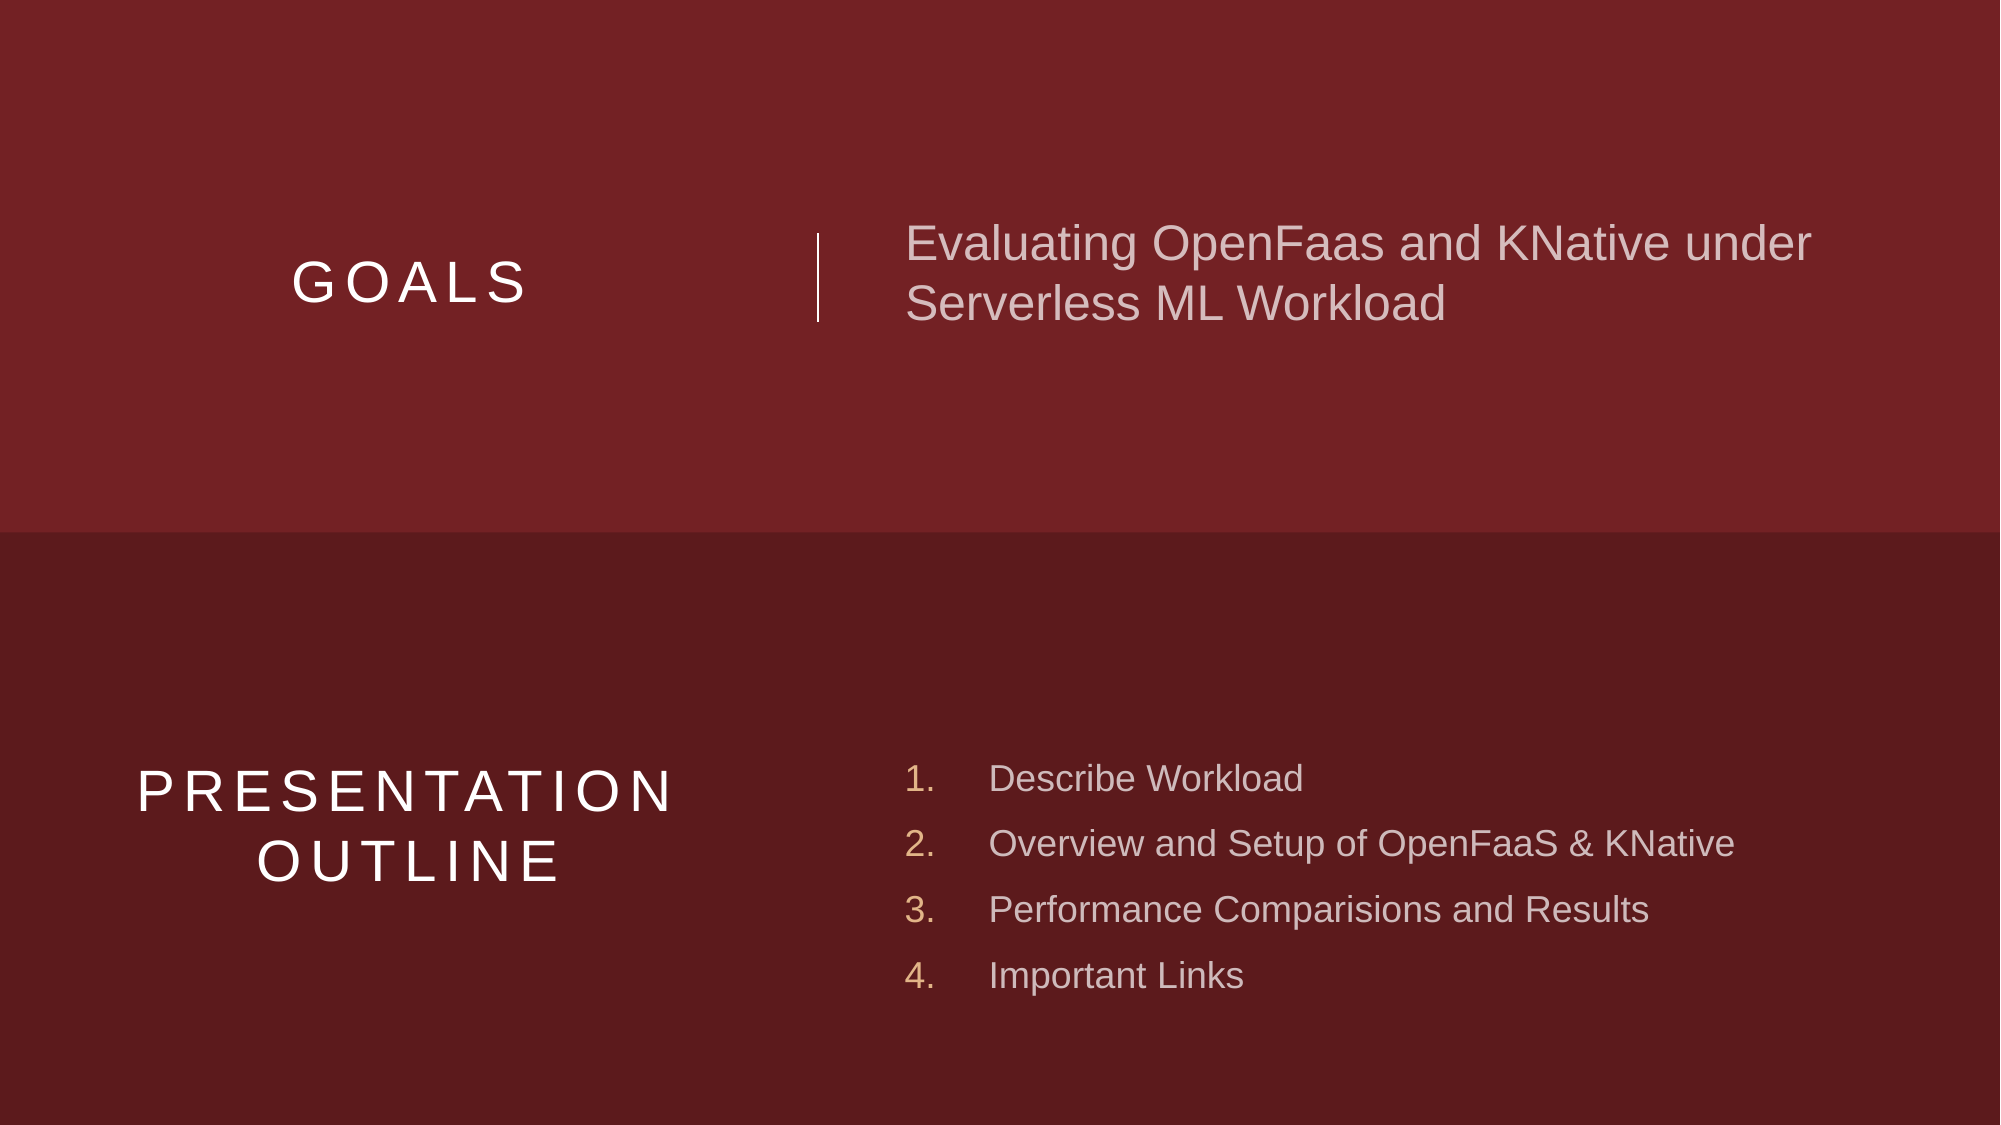

# Goals
Evaluating OpenFaas and KNative under Serverless ML Workload

Presentation outline
Describe Workload
Overview and Setup of OpenFaaS & KNative
Performance Comparisions and Results
Important Links